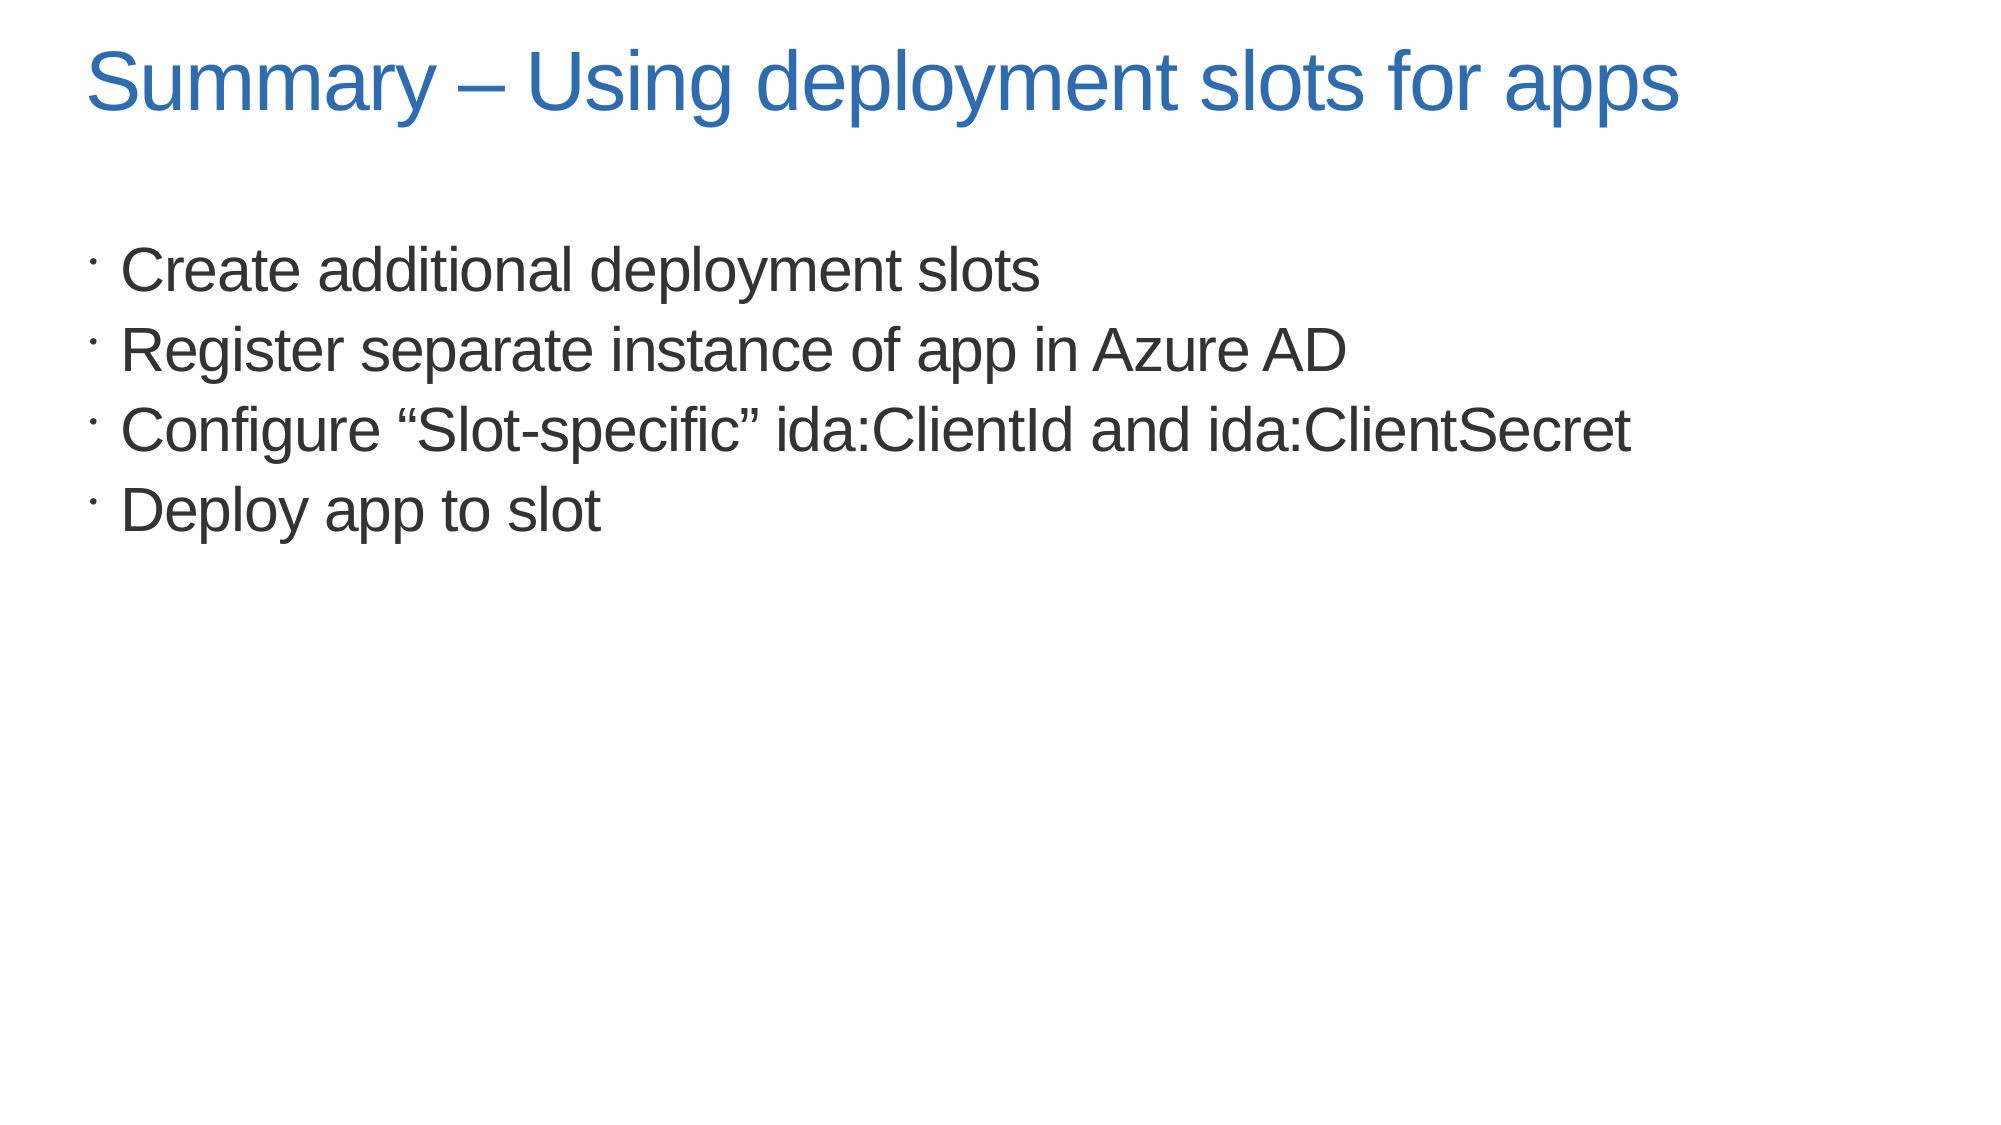

# Summary – Using deployment slots for apps
Create additional deployment slots
Register separate instance of app in Azure AD
Configure “Slot-specific” ida:ClientId and ida:ClientSecret
Deploy app to slot